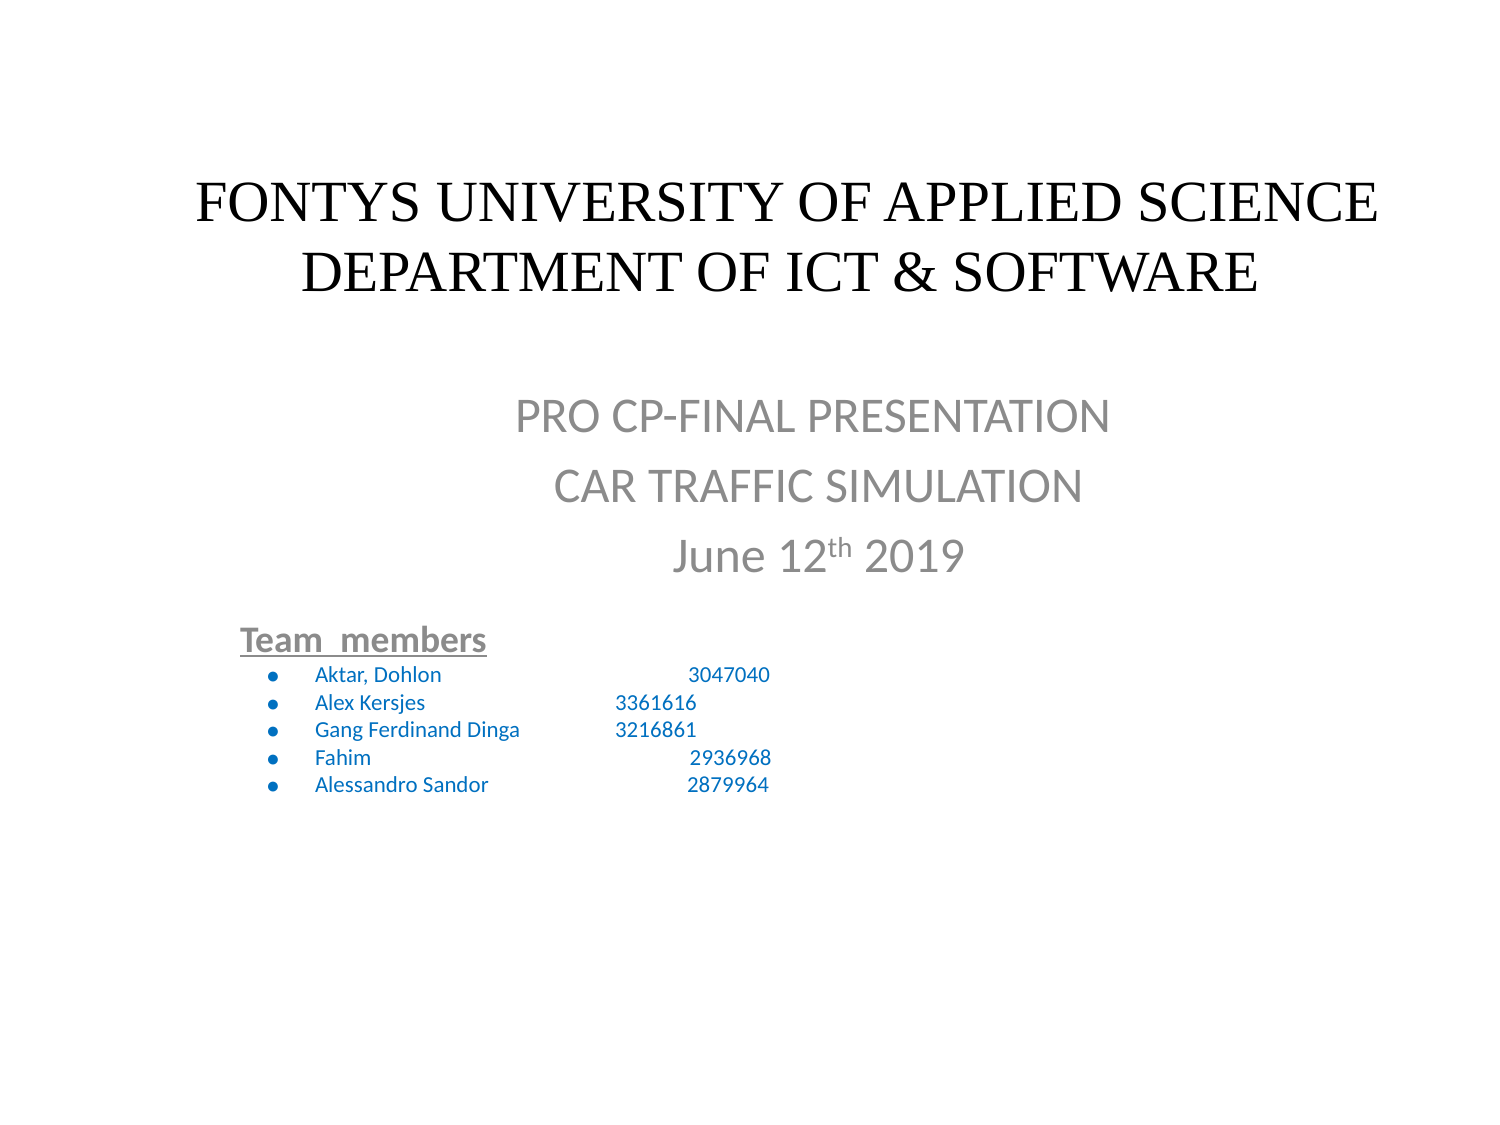

# FONTYS UNIVERSITY OF APPLIED SCIENCE DEPARTMENT OF ICT & SOFTWARE
PRO CP-FINAL PRESENTATION
CAR TRAFFIC SIMULATION
June 12th 2019

Team  members
Aktar, Dohlon                                               3047040
Alex Kersjes                       	3361616
Gang Ferdinand Dinga     	3216861
Fahim                                                             2936968
Alessandro Sandor                                      2879964